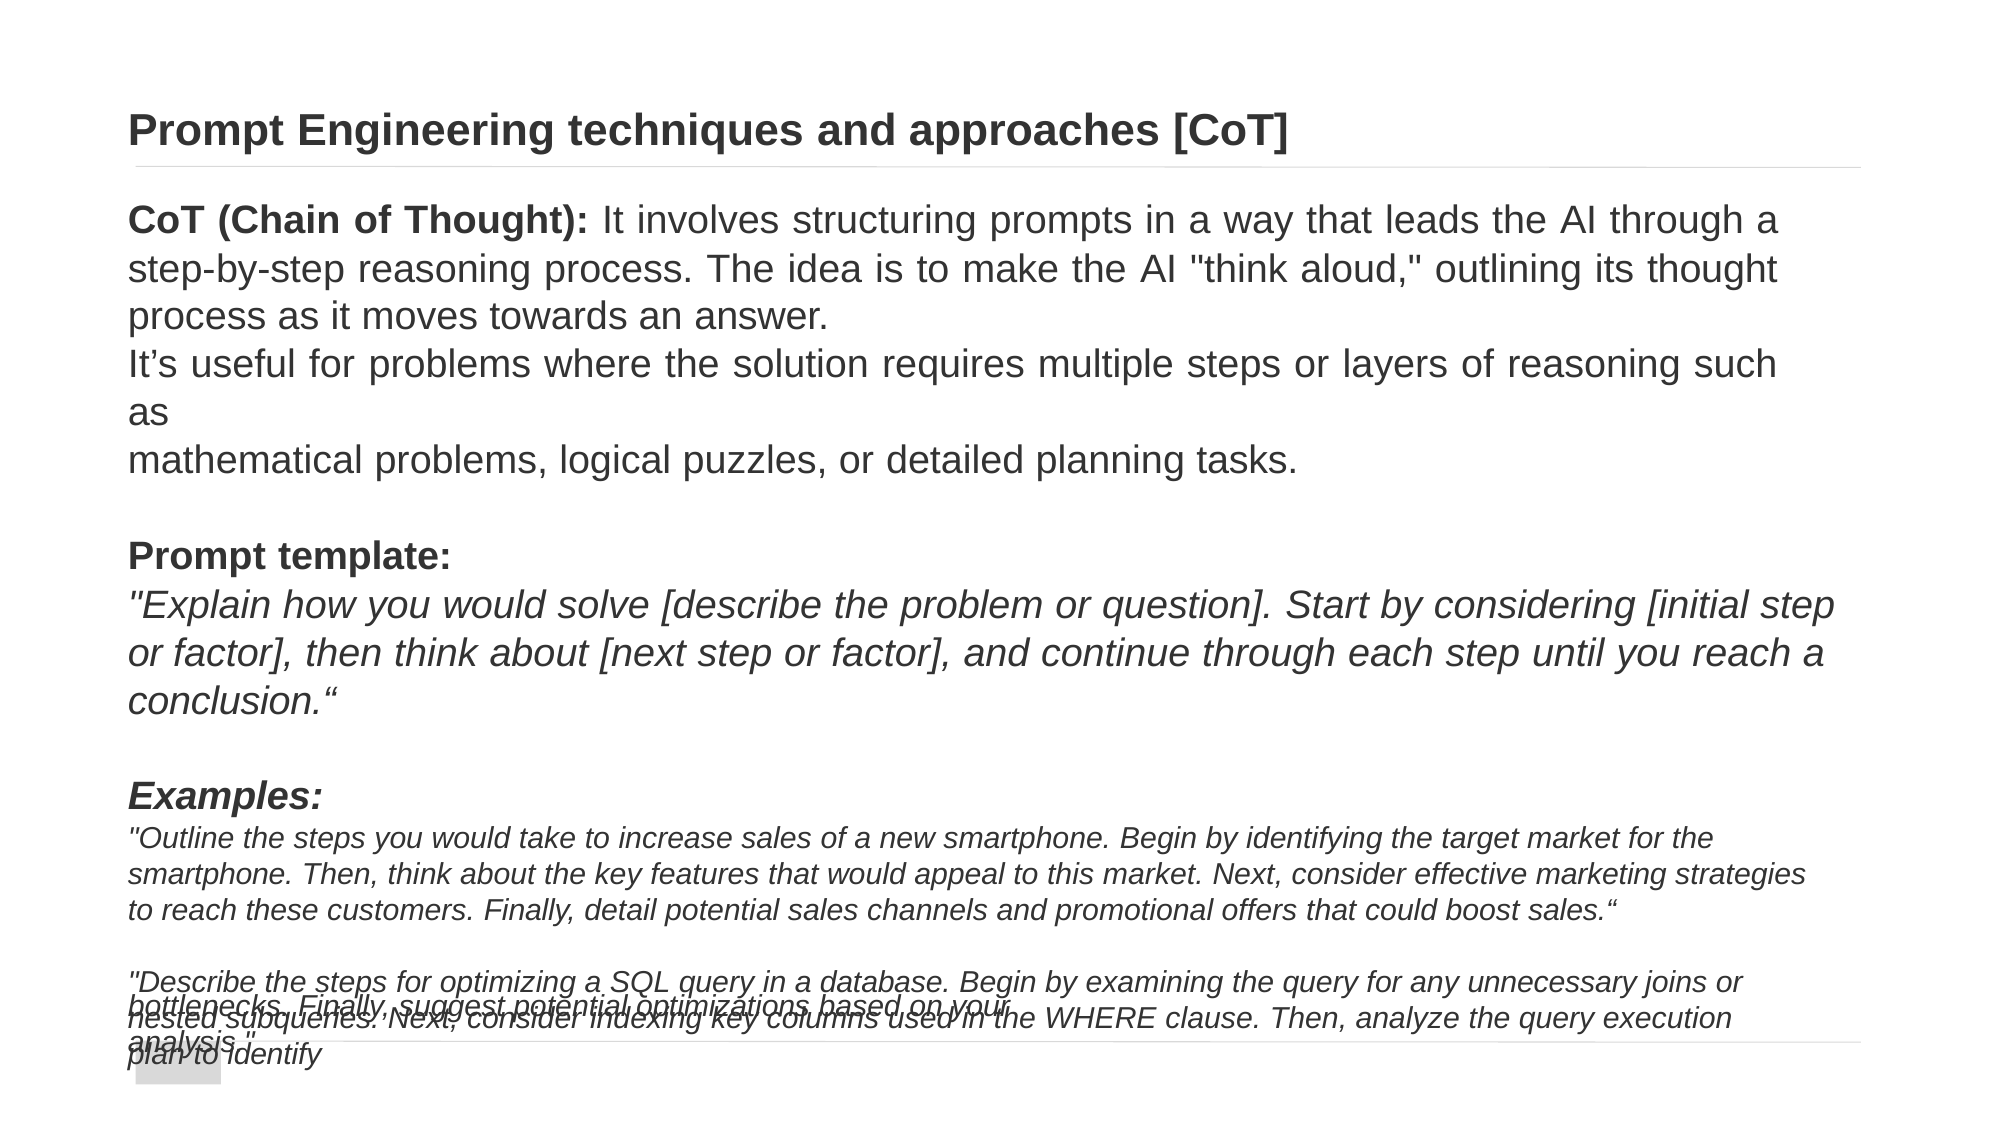

# Prompt Engineering techniques and approaches [CoT]
CoT (Chain of Thought): It involves structuring prompts in a way that leads the AI through a step-by-step reasoning process. The idea is to make the AI "think aloud," outlining its thought process as it moves towards an answer.
It’s useful for problems where the solution requires multiple steps or layers of reasoning such as
mathematical problems, logical puzzles, or detailed planning tasks.
Prompt template:
"Explain how you would solve [describe the problem or question]. Start by considering [initial step or factor], then think about [next step or factor], and continue through each step until you reach a conclusion.“
Examples:
"Outline the steps you would take to increase sales of a new smartphone. Begin by identifying the target market for the smartphone. Then, think about the key features that would appeal to this market. Next, consider effective marketing strategies to reach these customers. Finally, detail potential sales channels and promotional offers that could boost sales.“
"Describe the steps for optimizing a SQL query in a database. Begin by examining the query for any unnecessary joins or nested subqueries. Next, consider indexing key columns used in the WHERE clause. Then, analyze the query execution plan to identify
bottlenecks. Finally, suggest potential optimizations based on your analysis."
35